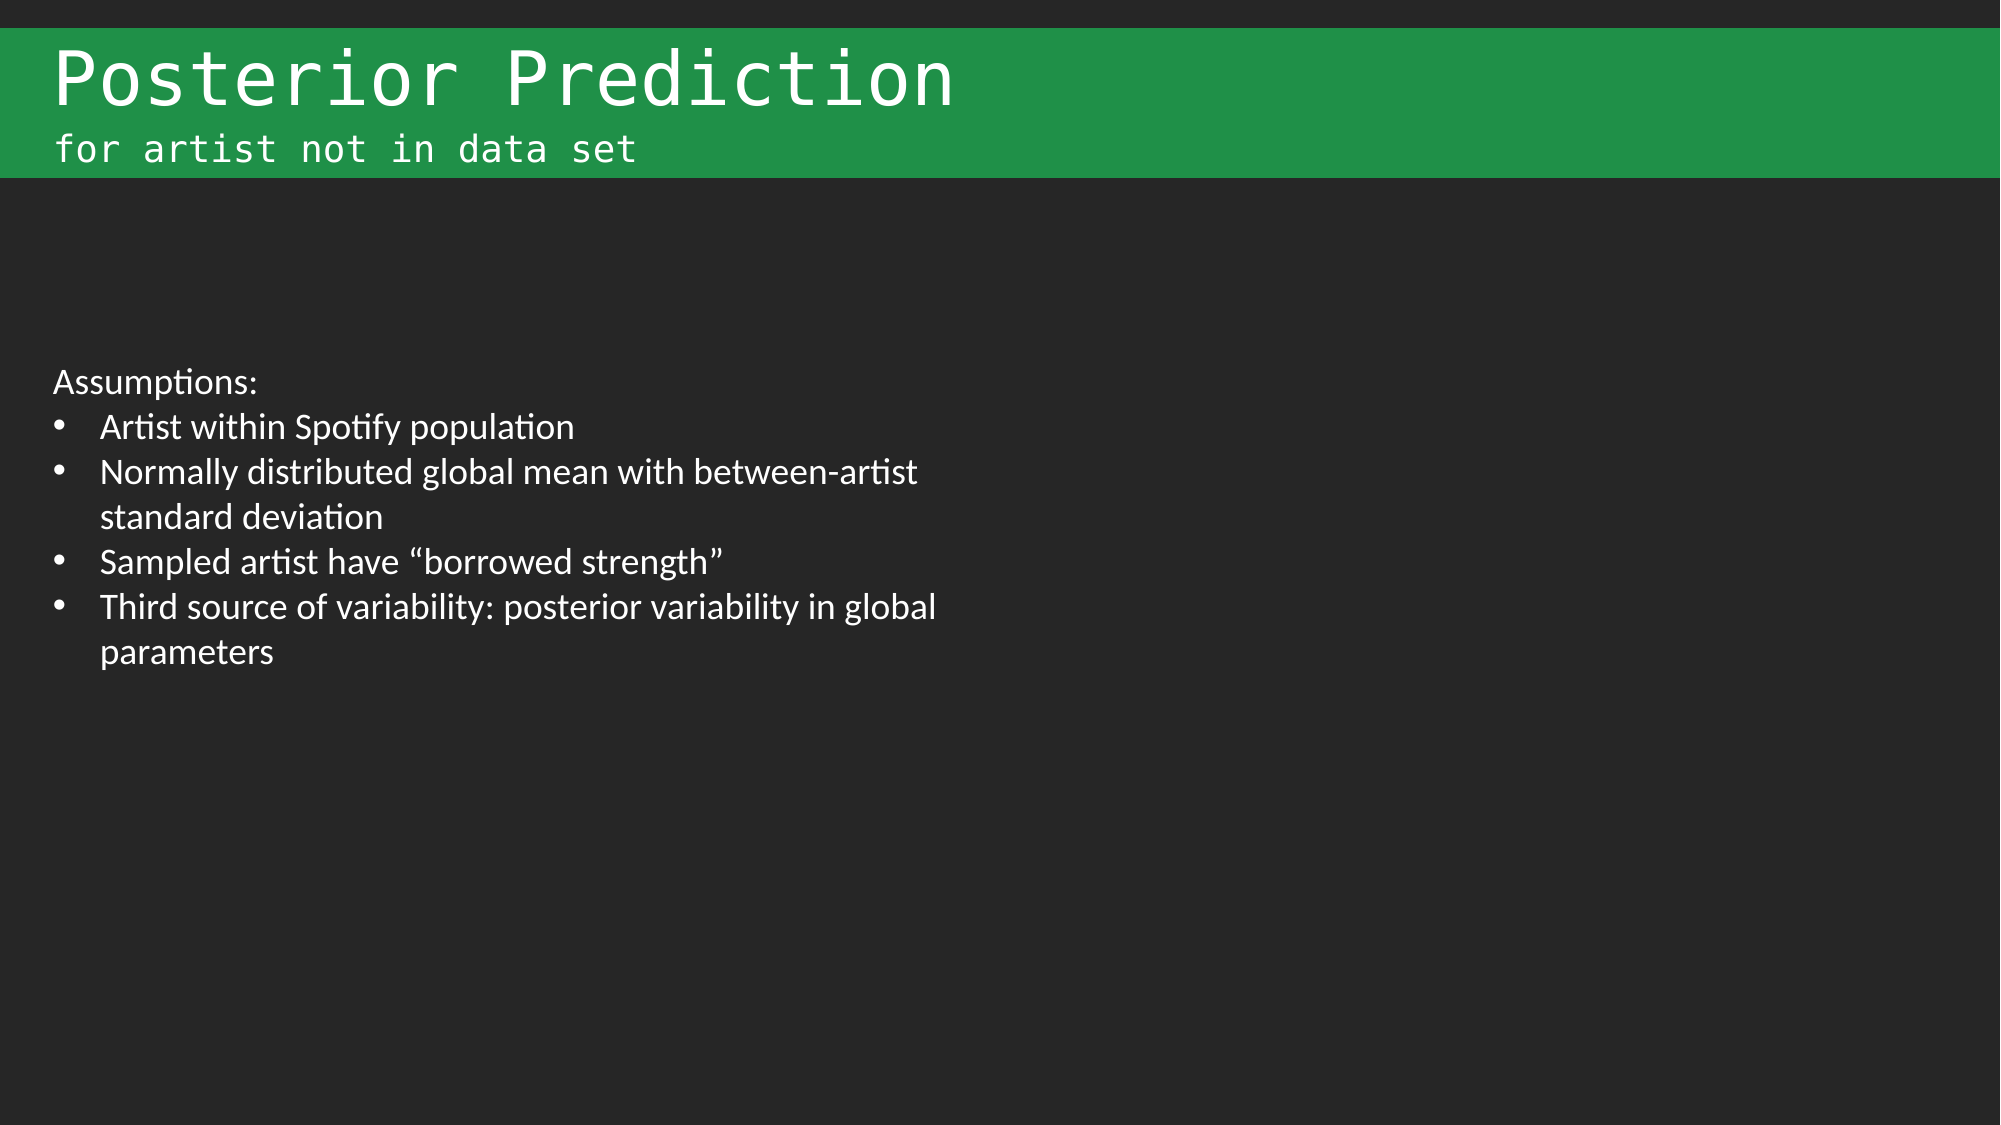

Posterior Prediction
for artist not in data set
Assumptions:
Artist within Spotify population
Normally distributed global mean with between-artist standard deviation
Sampled artist have “borrowed strength”
Third source of variability: posterior variability in global parameters